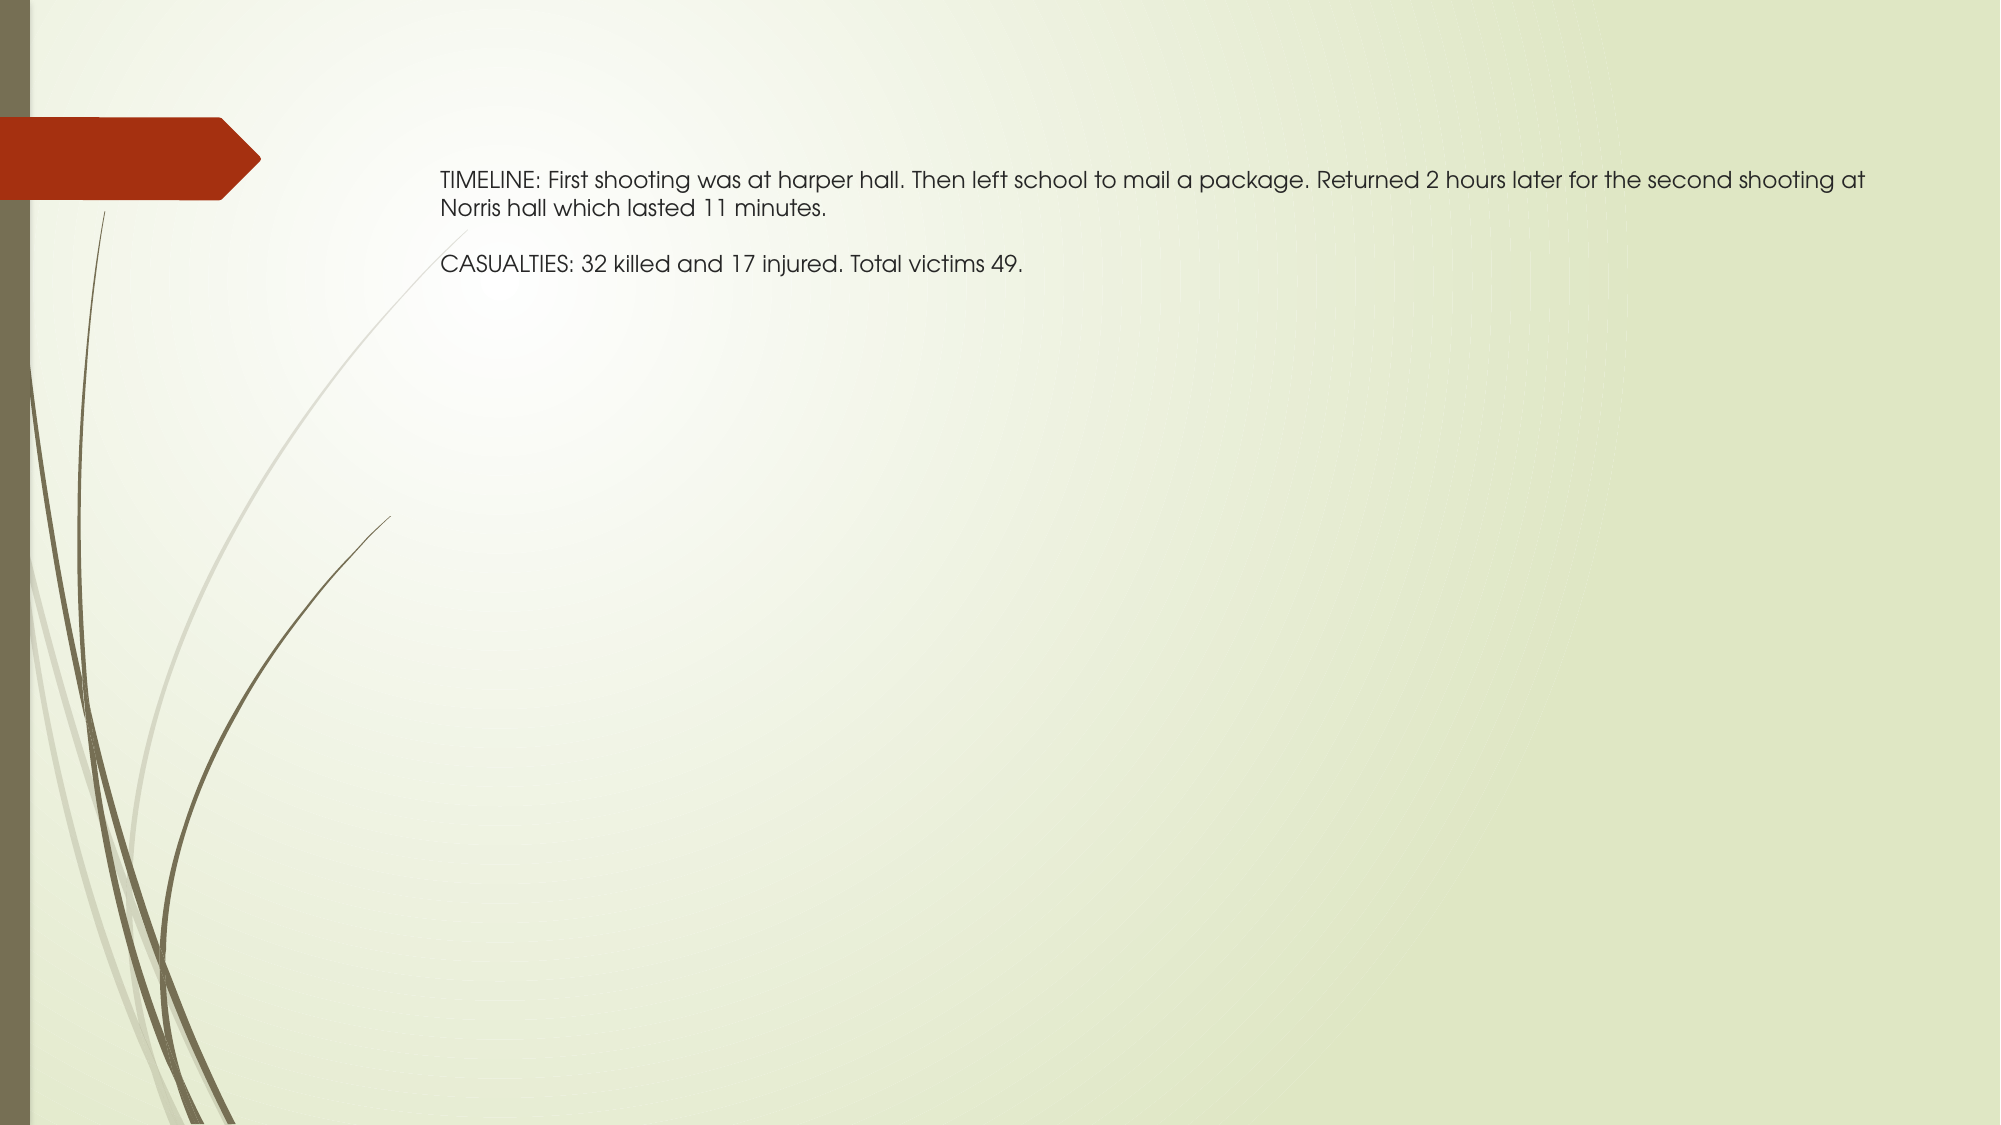

# TIMELINE: First shooting was at harper hall. Then left school to mail a package. Returned 2 hours later for the second shooting at Norris hall which lasted 11 minutes. CASUALTIES: 32 killed and 17 injured. Total victims 49.